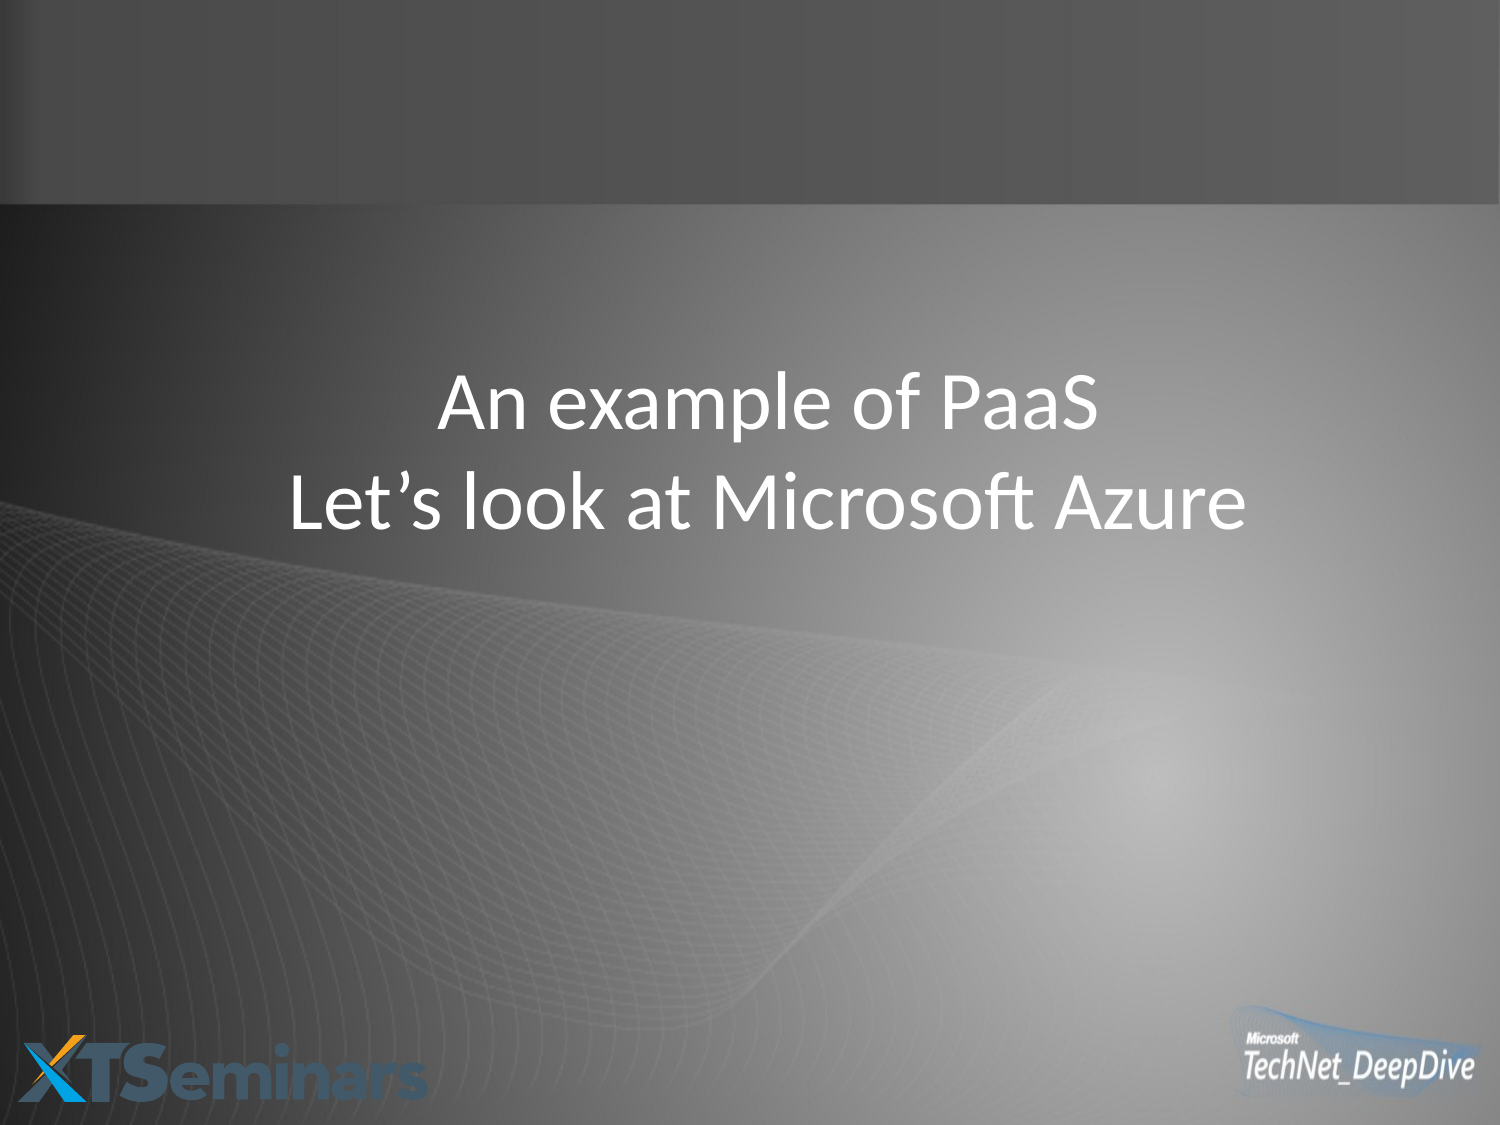

An example of PaaS
Let’s look at Microsoft Azure